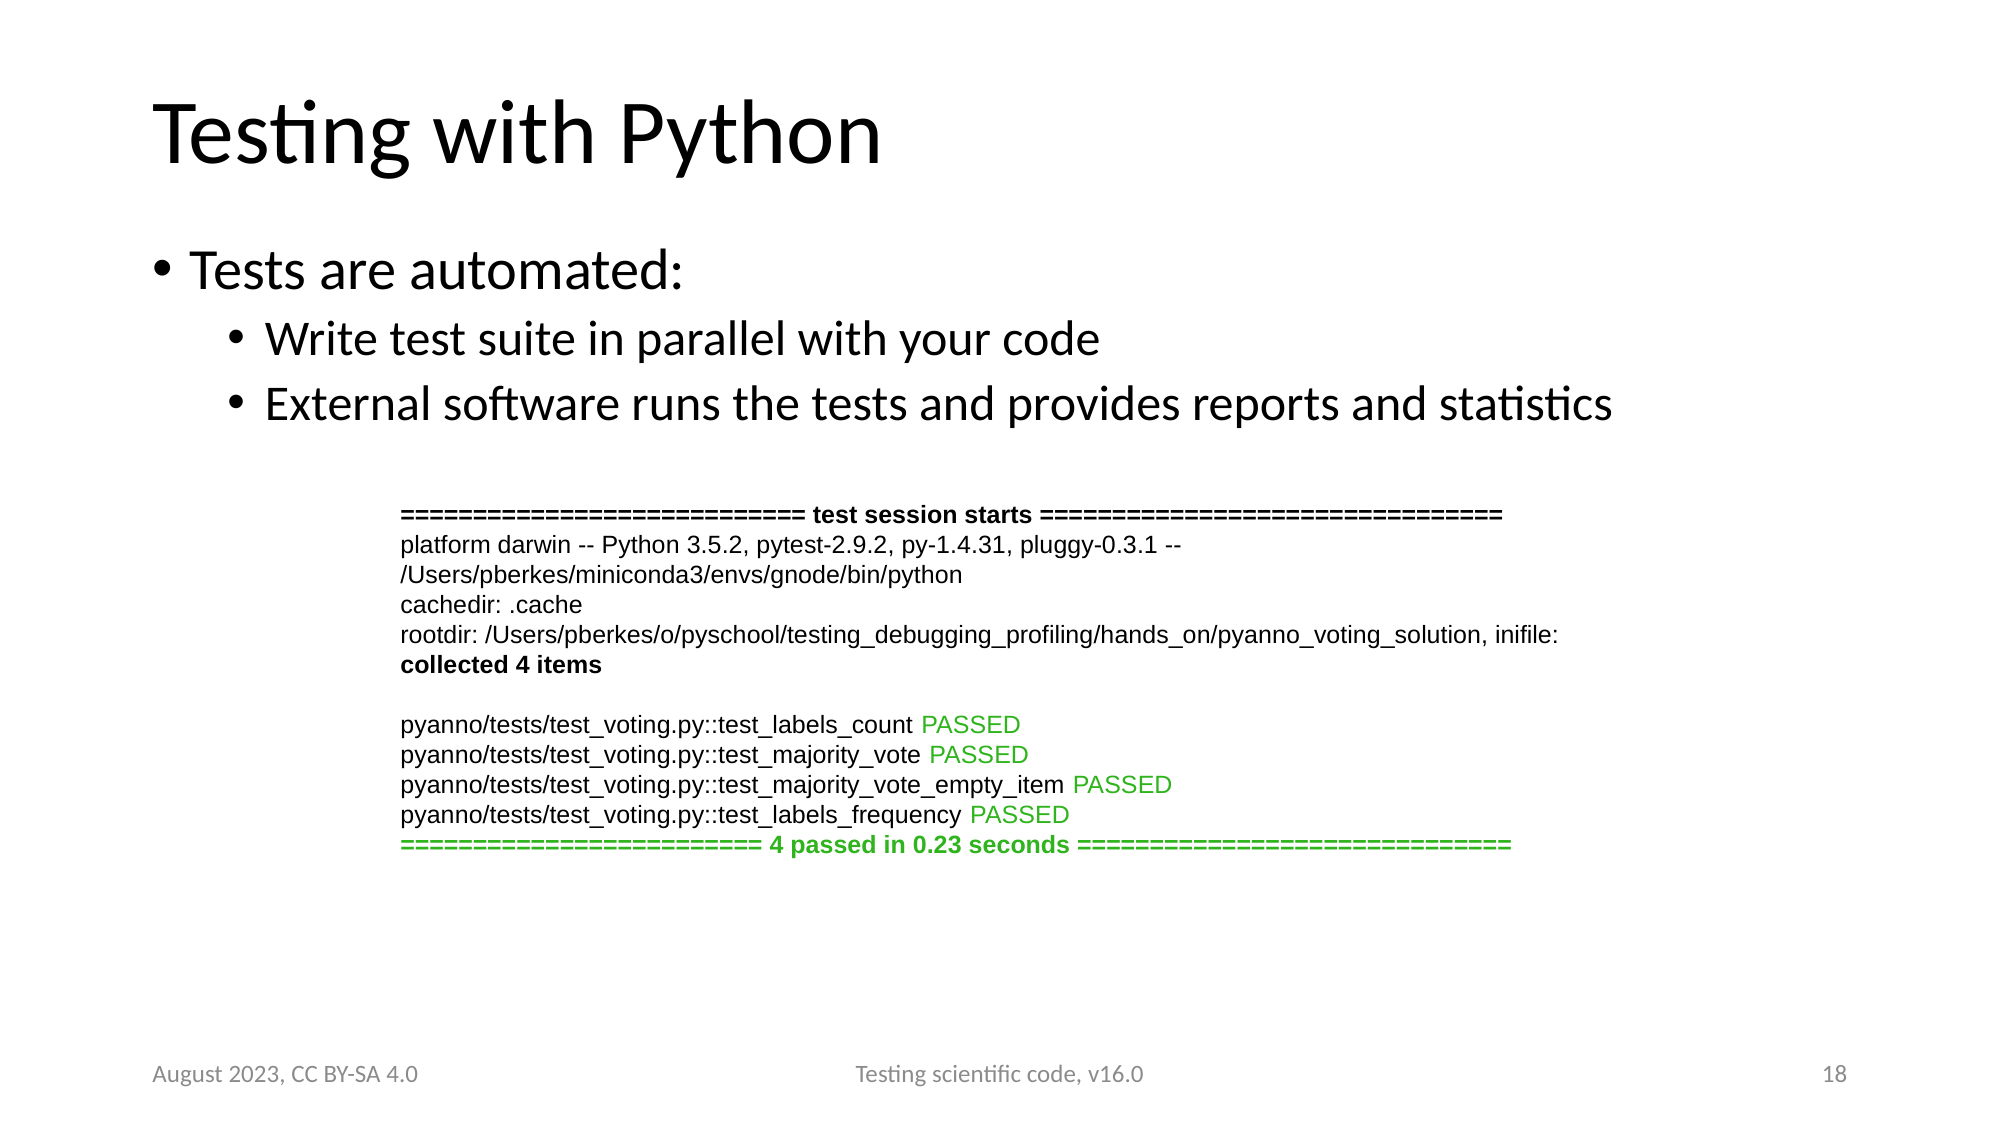

# Testing with Python
Tests are automated:
Write test suite in parallel with your code
External software runs the tests and provides reports and statistics
============================ test session starts ================================
platform darwin -- Python 3.5.2, pytest-2.9.2, py-1.4.31, pluggy-0.3.1 -- /Users/pberkes/miniconda3/envs/gnode/bin/python
cachedir: .cache
rootdir: /Users/pberkes/o/pyschool/testing_debugging_profiling/hands_on/pyanno_voting_solution, inifile:
collected 4 items

pyanno/tests/test_voting.py::test_labels_count PASSED
pyanno/tests/test_voting.py::test_majority_vote PASSED
pyanno/tests/test_voting.py::test_majority_vote_empty_item PASSED
pyanno/tests/test_voting.py::test_labels_frequency PASSED
========================= 4 passed in 0.23 seconds ==============================
August 2023, CC BY-SA 4.0
Testing scientific code, v16.0
18